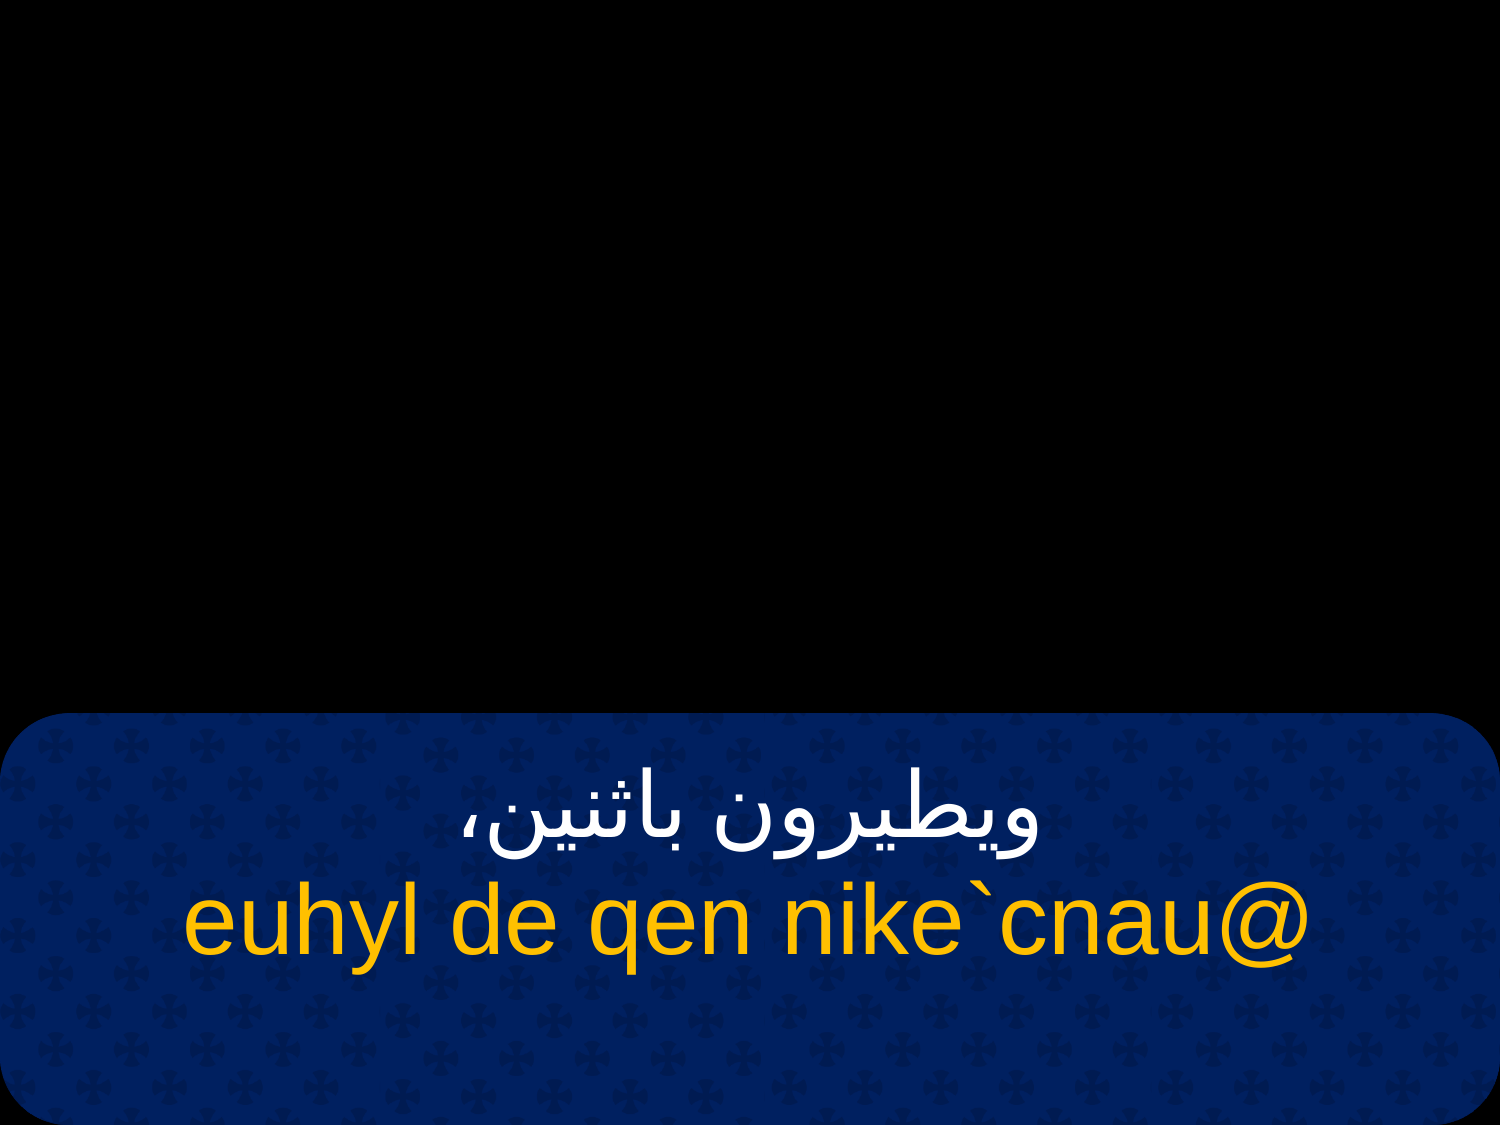

# ويطيرون باثنين،
euhyl de qen nike`cnau@